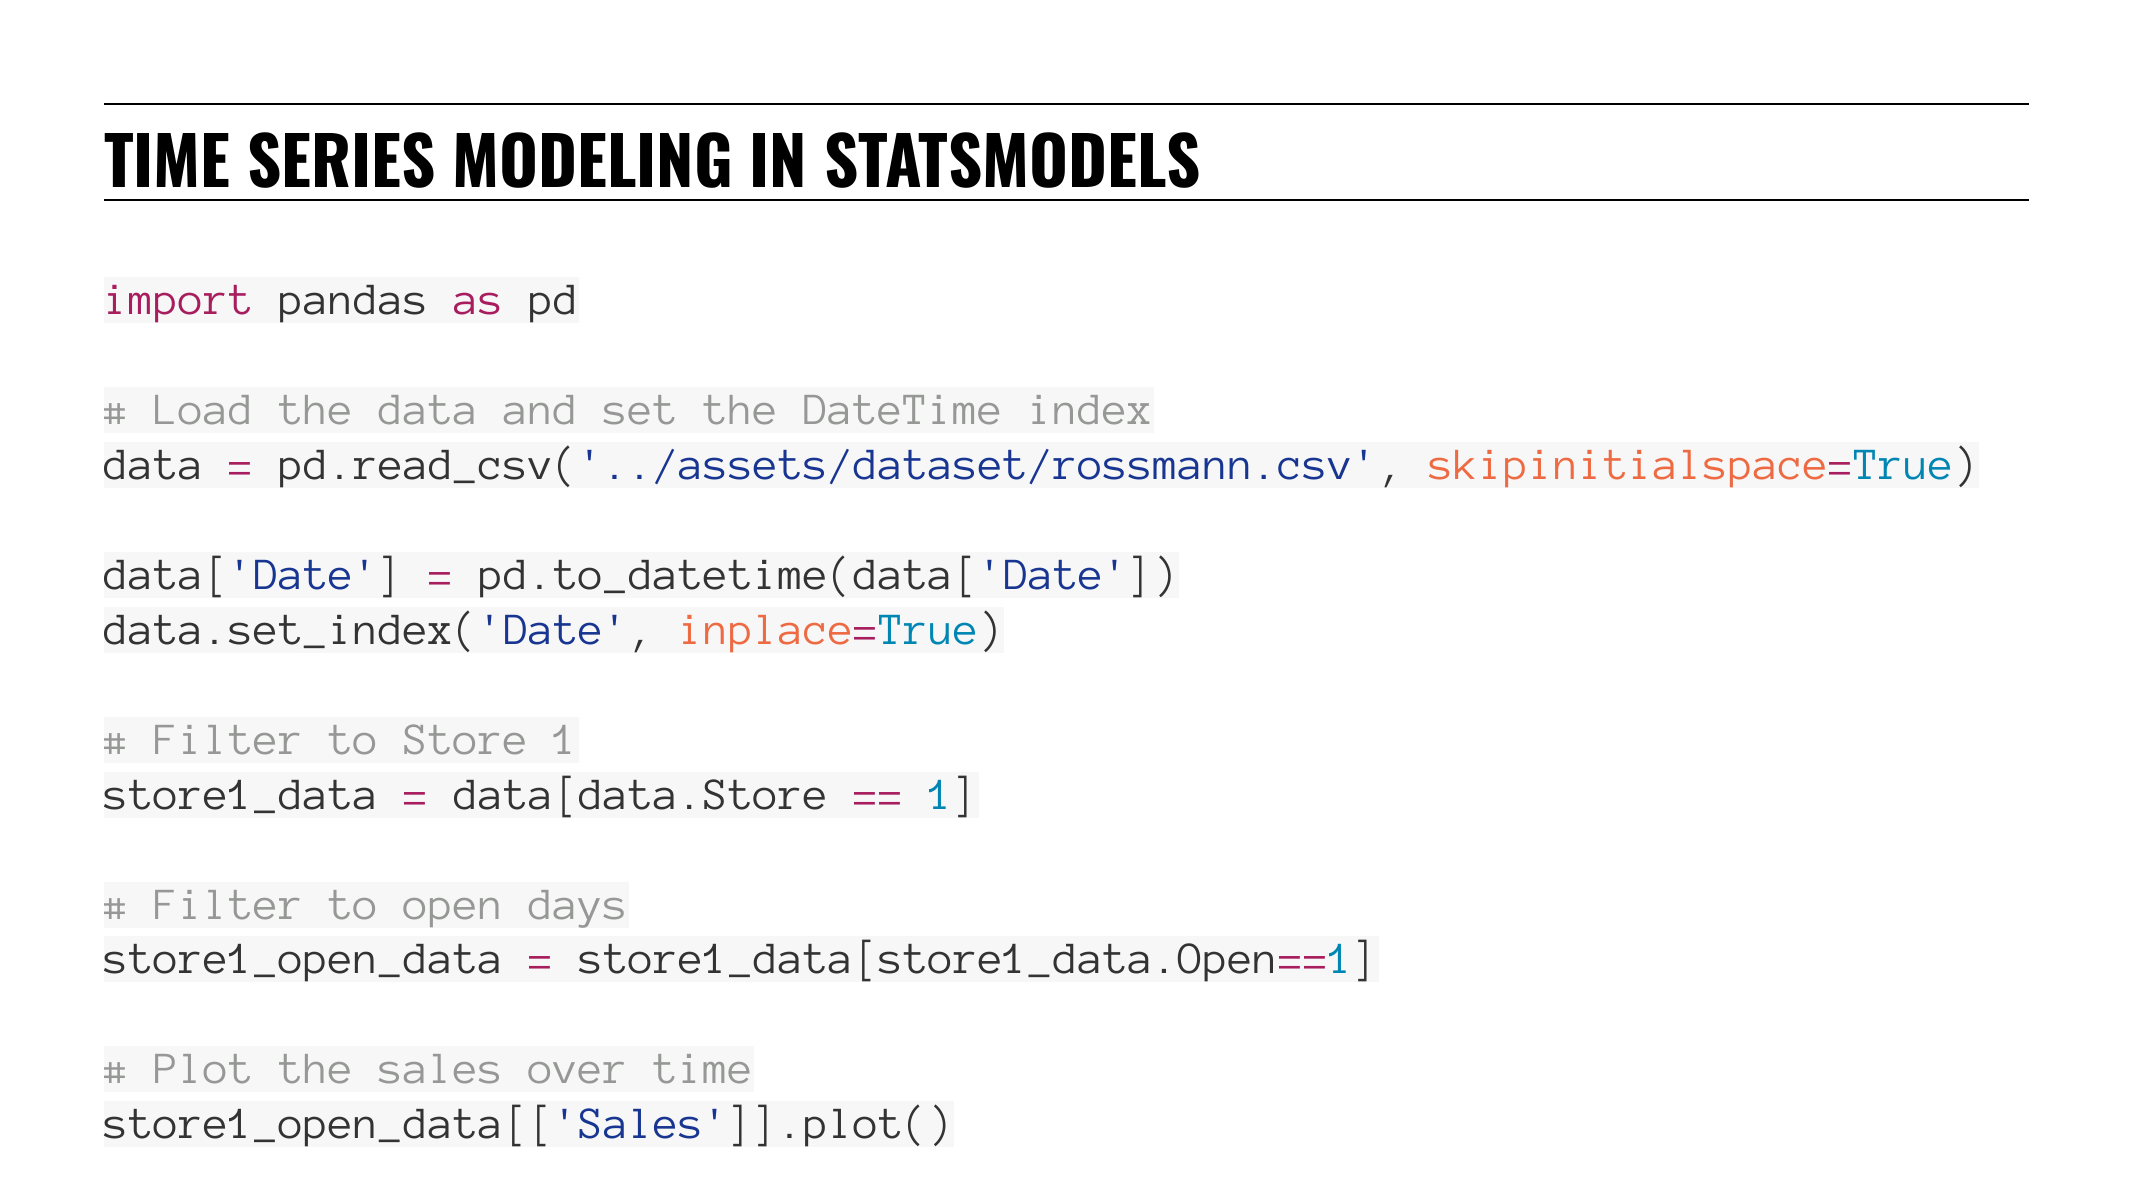

TIME SERIES MODELING IN STATSMODELS

import pandas as pd
# Load the data and set the DateTime index
data = pd.read_csv('../assets/dataset/rossmann.csv', skipinitialspace=True)
data['Date'] = pd.to_datetime(data['Date'])
data.set_index('Date', inplace=True)
# Filter to Store 1
store1_data = data[data.Store == 1]
# Filter to open days
store1_open_data = store1_data[store1_data.Open==1]
# Plot the sales over time
store1_open_data[['Sales']].plot()